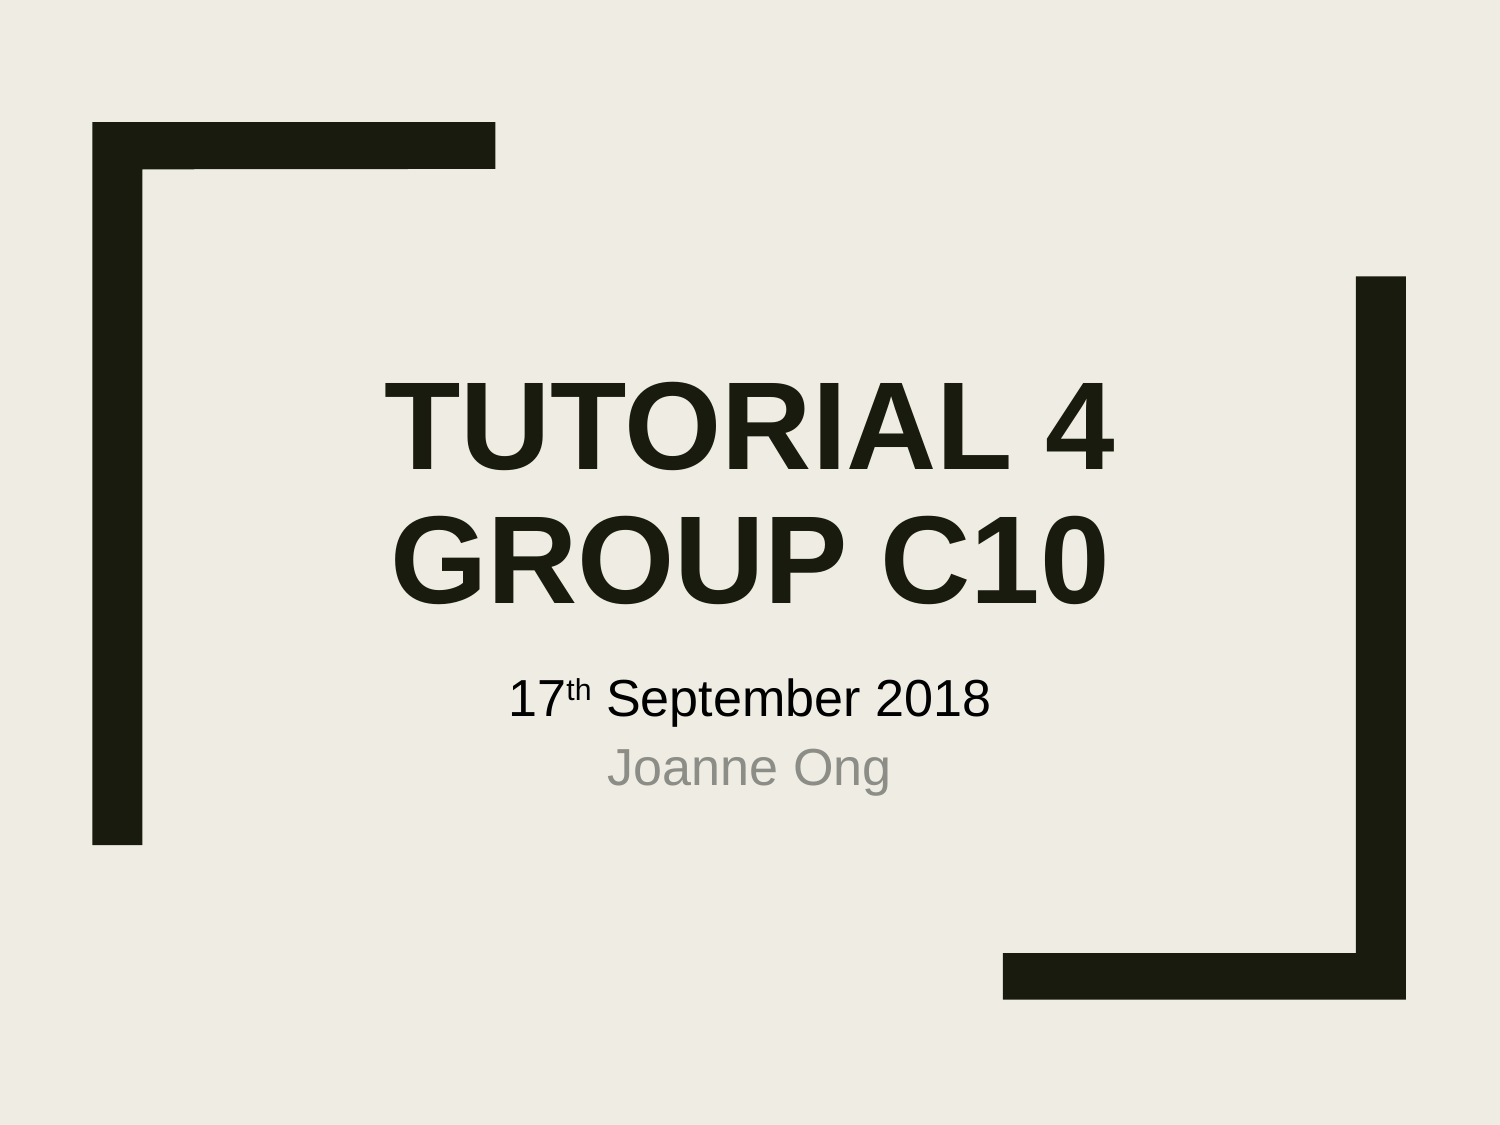

# Tutorial 4 Group C10
17th September 2018
Joanne Ong